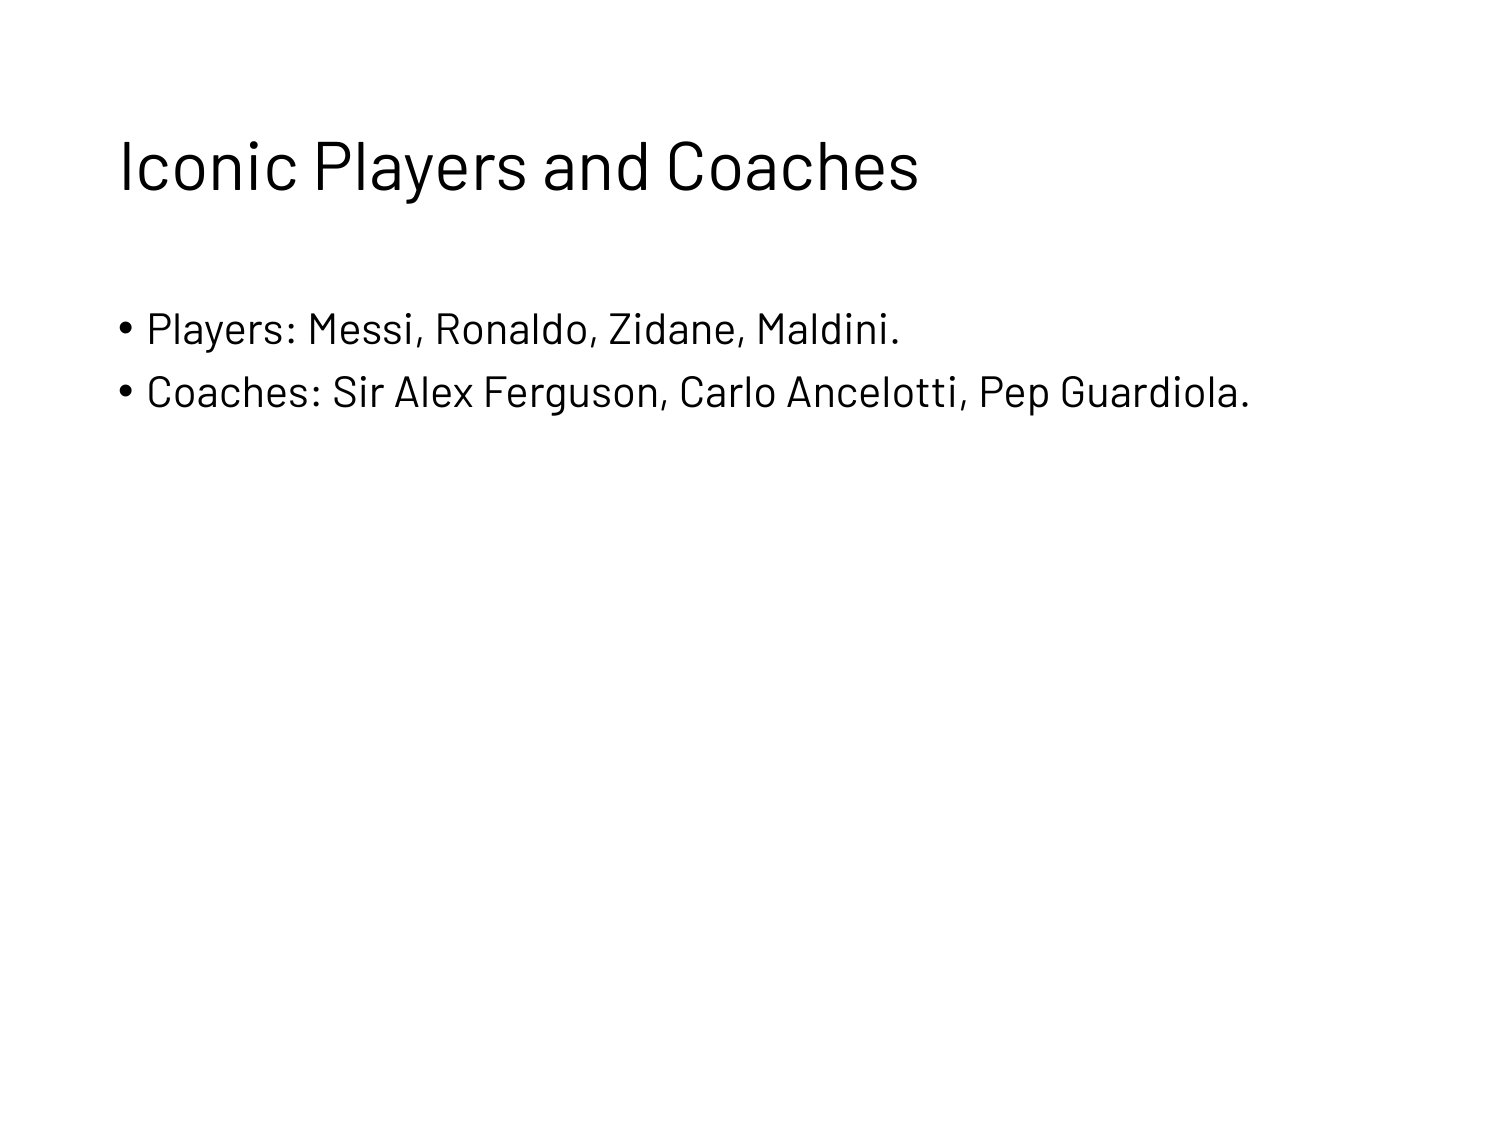

# Iconic Players and Coaches
Players: Messi, Ronaldo, Zidane, Maldini.
Coaches: Sir Alex Ferguson, Carlo Ancelotti, Pep Guardiola.